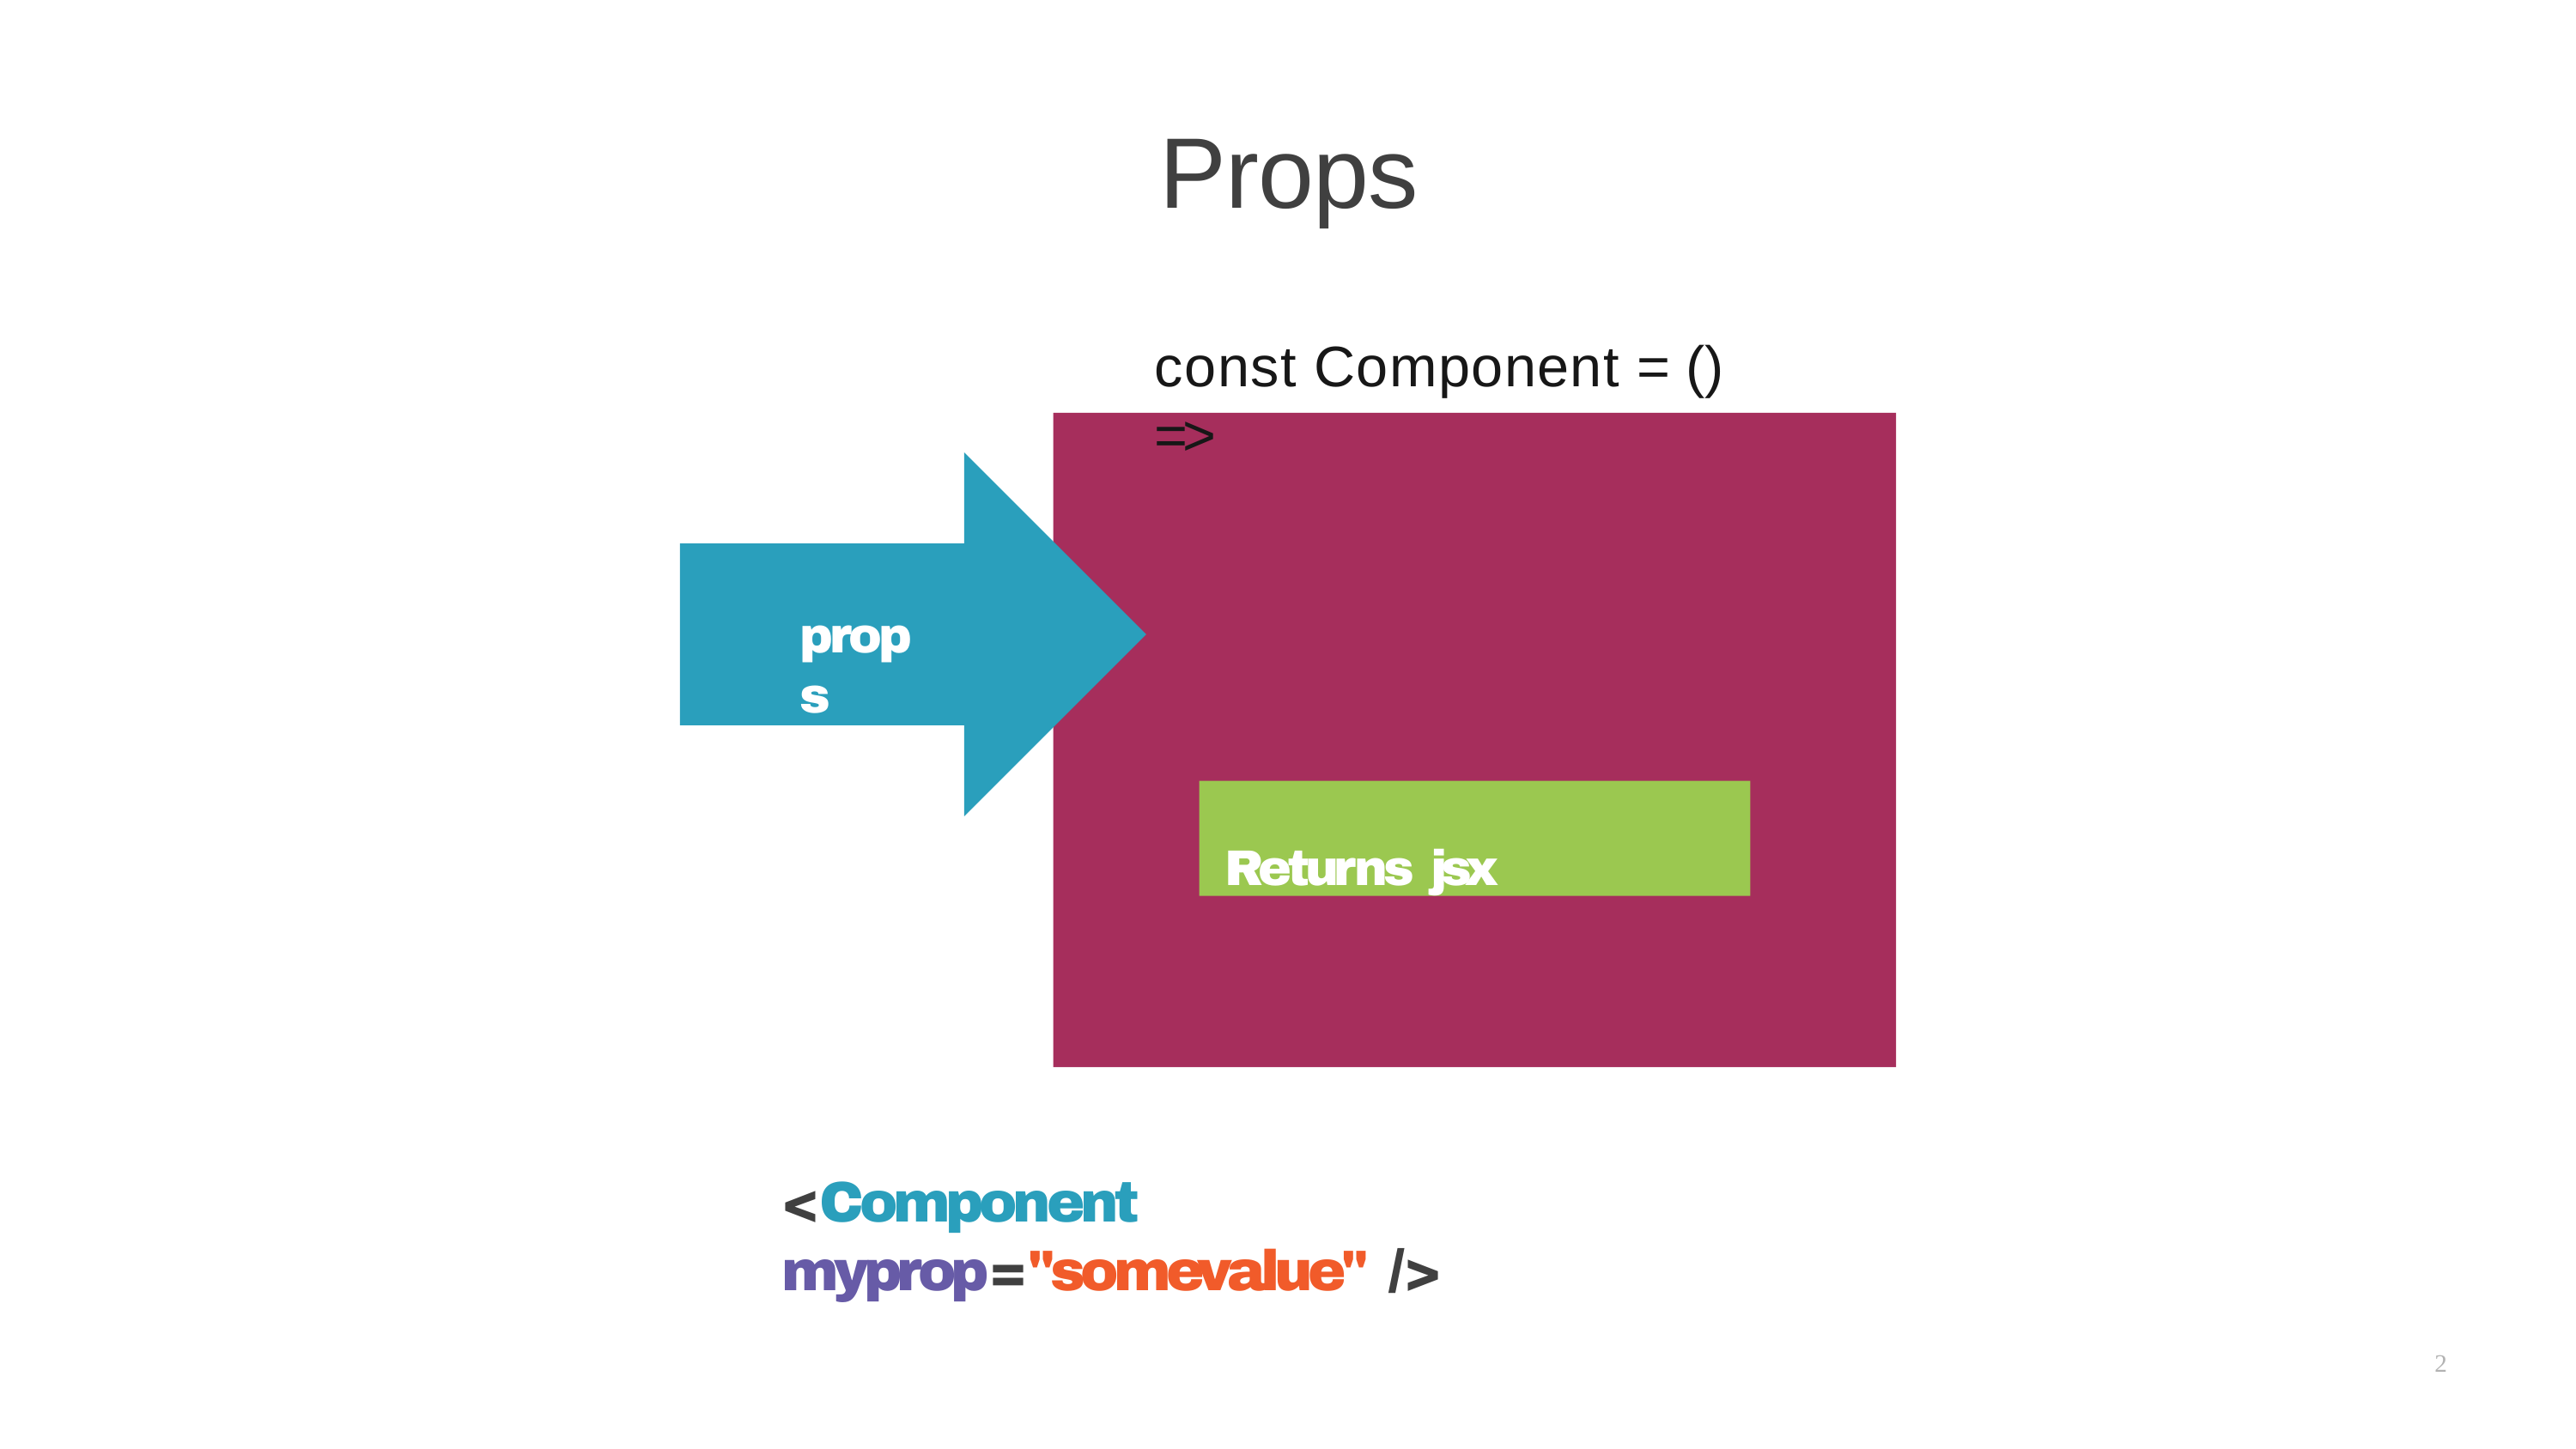

# Props
const Component = () =>

props
Returns jsx
<Component myprop="somevalue" />
2